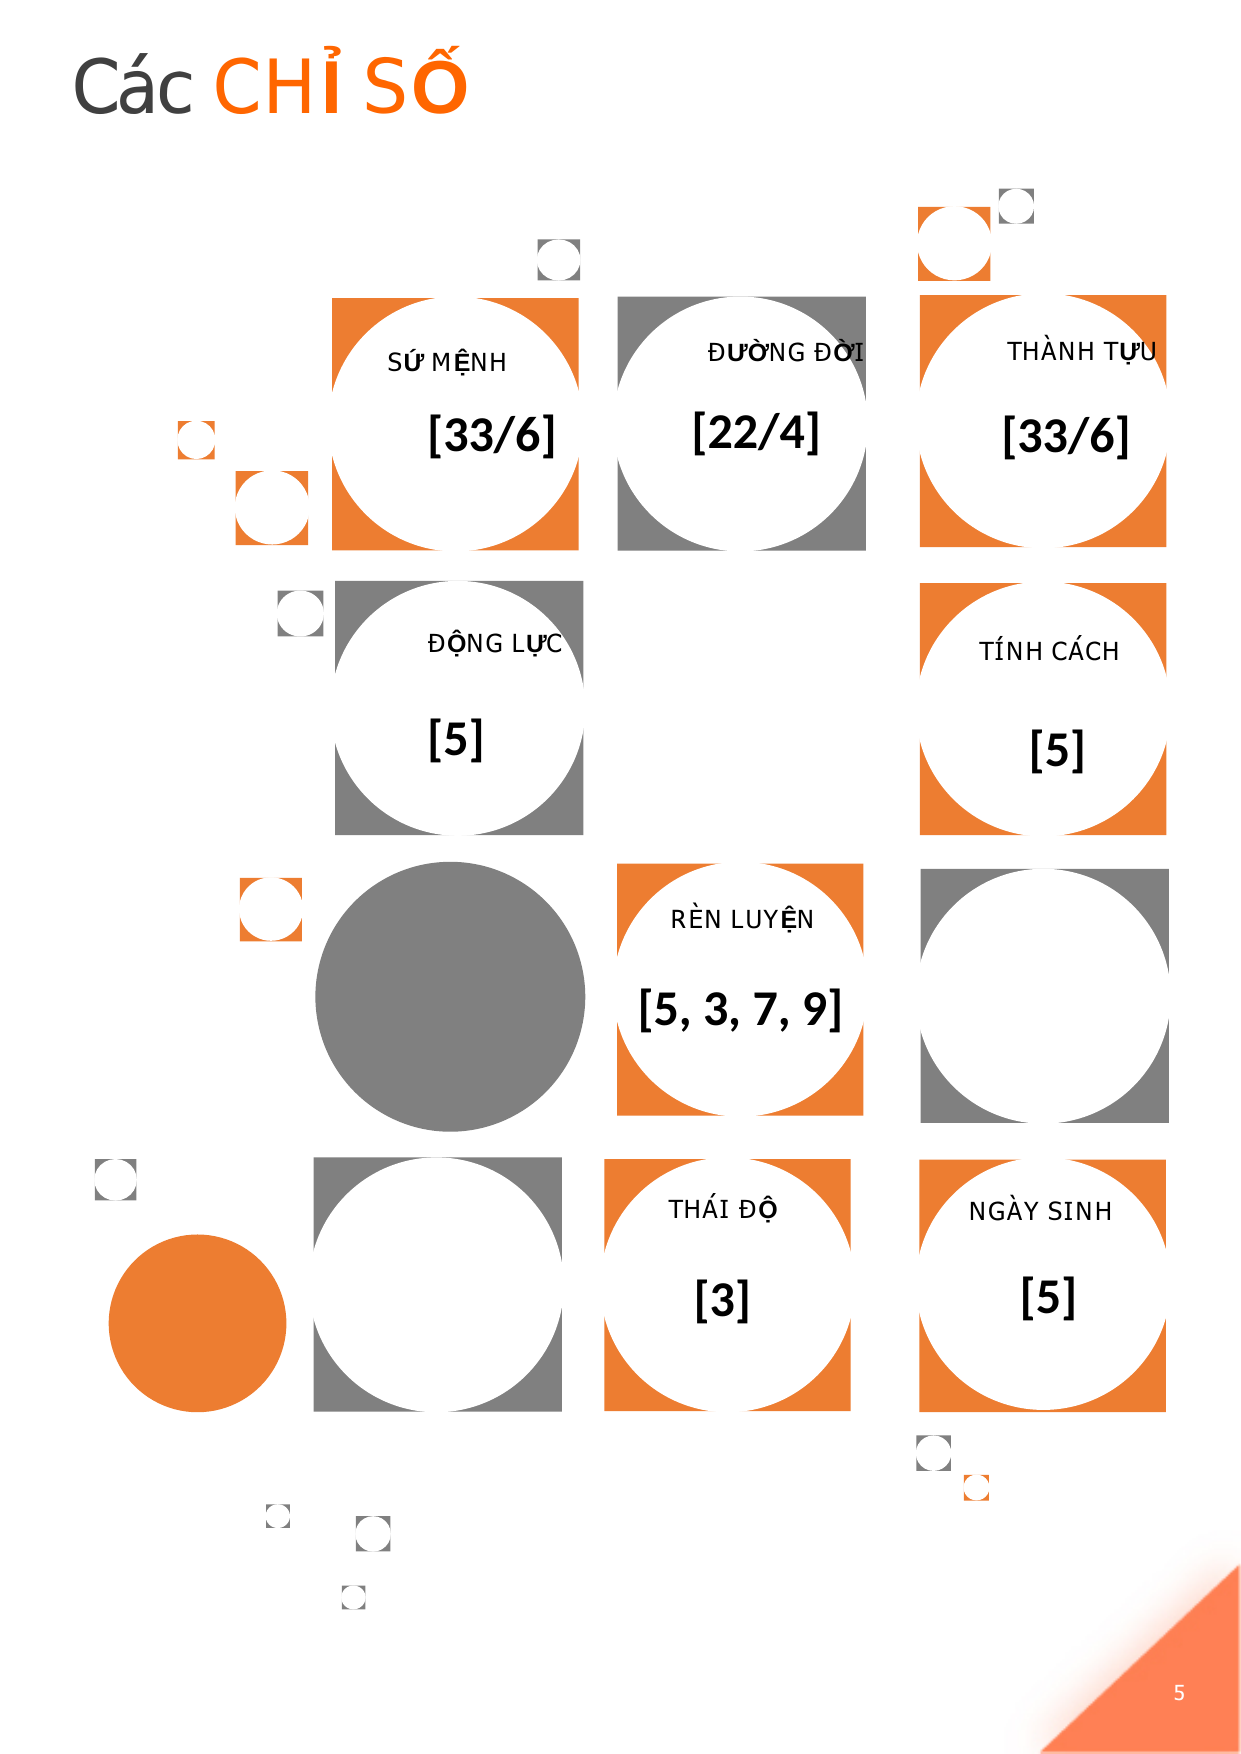

Các CHỈ SỐ

THÀNH TỰU
ĐƯỜNG ĐỜI
SỨ MỆNH
[22/4]
[33/6]
[33/6]

ĐỘNG LỰC
TÍNH CÁCH
[5]
[5]

RÈN LUYỆN
[5, 3, 7, 9]

THÁI ĐỘ
NGÀY SINH

[5]
[3]

5